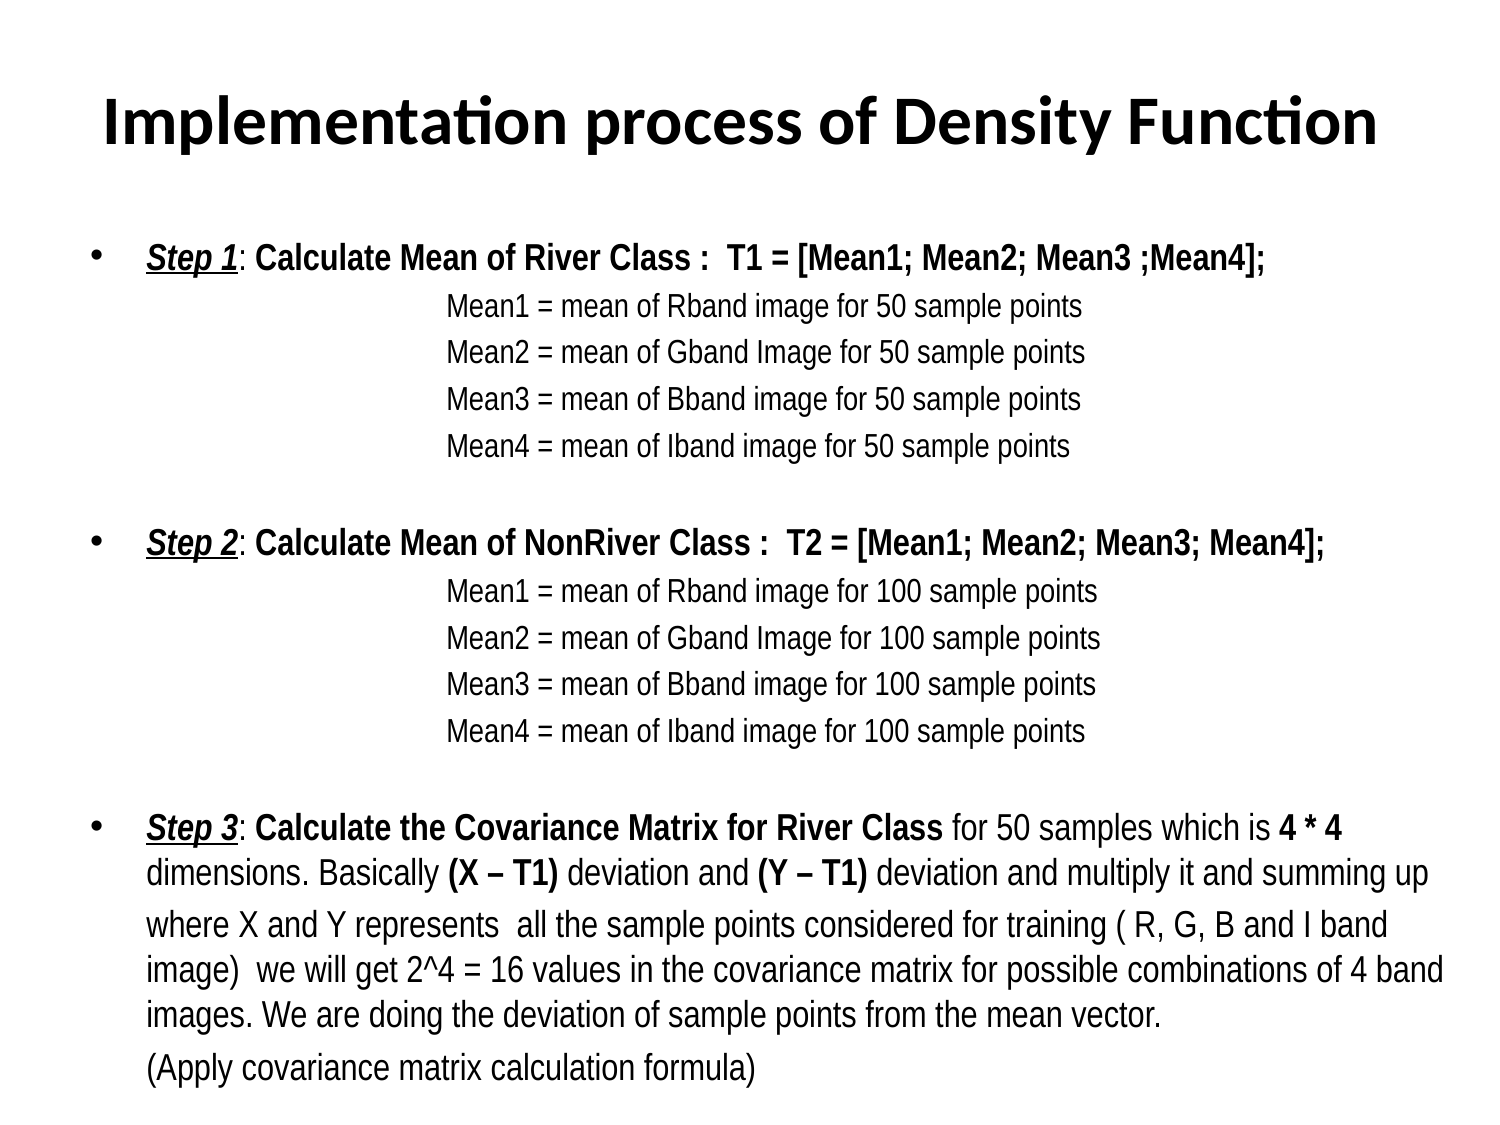

# Implementation process of Density Function
Step 1: Calculate Mean of River Class :  T1 = [Mean1; Mean2; Mean3 ;Mean4];
			Mean1 = mean of Rband image for 50 sample points
			Mean2 = mean of Gband Image for 50 sample points
			Mean3 = mean of Bband image for 50 sample points
			Mean4 = mean of Iband image for 50 sample points

Step 2: Calculate Mean of NonRiver Class :  T2 = [Mean1; Mean2; Mean3; Mean4];
			Mean1 = mean of Rband image for 100 sample points
			Mean2 = mean of Gband Image for 100 sample points
			Mean3 = mean of Bband image for 100 sample points
			Mean4 = mean of Iband image for 100 sample points

Step 3: Calculate the Covariance Matrix for River Class for 50 samples which is 4 * 4 dimensions. Basically (X – T1) deviation and (Y – T1) deviation and multiply it and summing up
	where X and Y represents  all the sample points considered for training ( R, G, B and I band image)  we will get 2^4 = 16 values in the covariance matrix for possible combinations of 4 band images. We are doing the deviation of sample points from the mean vector.
	(Apply covariance matrix calculation formula)